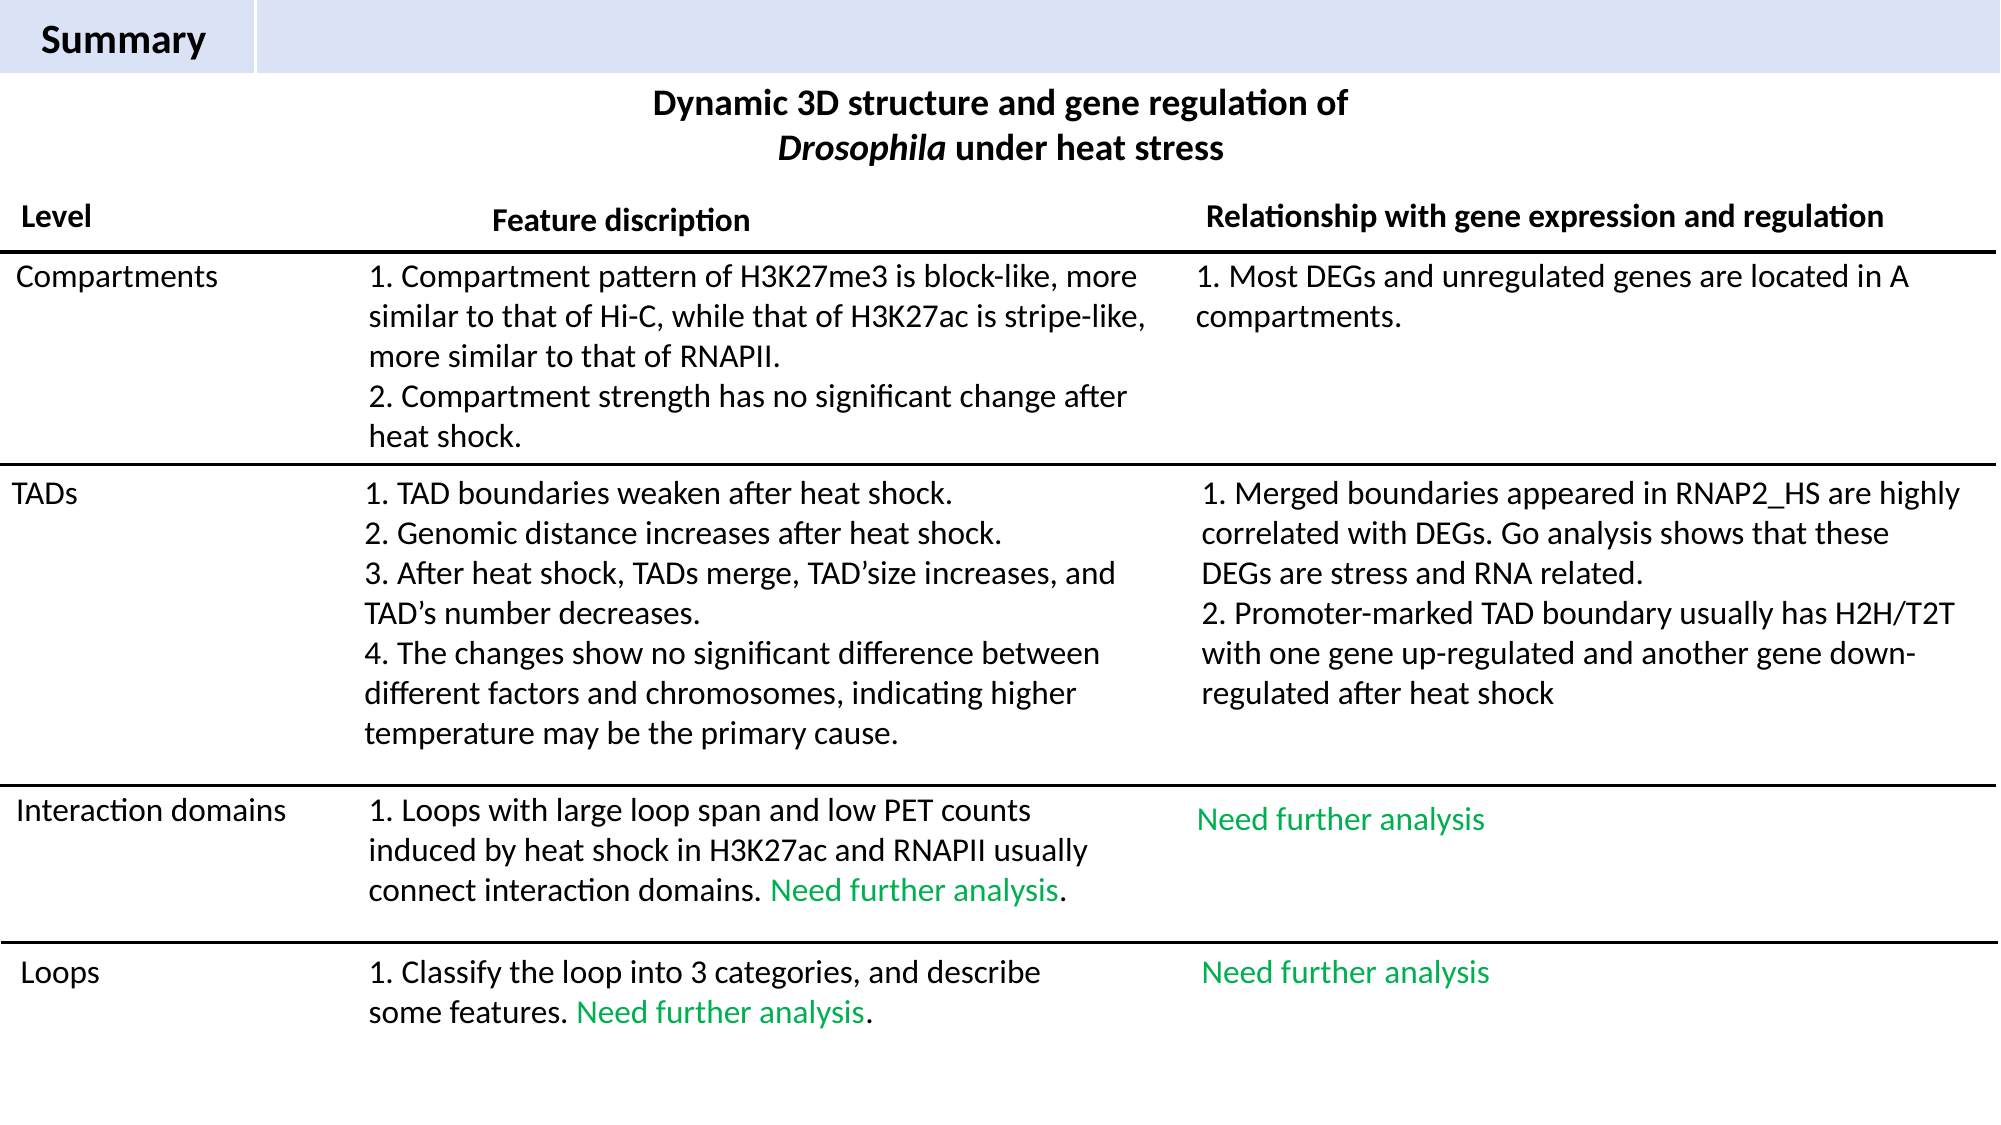

Summary
Dynamic 3D structure and gene regulation of Drosophila under heat stress
Level
Relationship with gene expression and regulation
Feature discription
1. Most DEGs and unregulated genes are located in A compartments.
Compartments
1. Compartment pattern of H3K27me3 is block-like, more similar to that of Hi-C, while that of H3K27ac is stripe-like, more similar to that of RNAPII.
2. Compartment strength has no significant change after heat shock.
TADs
1. TAD boundaries weaken after heat shock.
2. Genomic distance increases after heat shock.
3. After heat shock, TADs merge, TAD’size increases, and TAD’s number decreases.
4. The changes show no significant difference between different factors and chromosomes, indicating higher temperature may be the primary cause.
1. Merged boundaries appeared in RNAP2_HS are highly correlated with DEGs. Go analysis shows that these DEGs are stress and RNA related.
2. Promoter-marked TAD boundary usually has H2H/T2T with one gene up-regulated and another gene down-regulated after heat shock
Interaction domains
1. Loops with large loop span and low PET counts induced by heat shock in H3K27ac and RNAPII usually connect interaction domains. Need further analysis.
Need further analysis
Loops
1. Classify the loop into 3 categories, and describe some features. Need further analysis.
Need further analysis
37